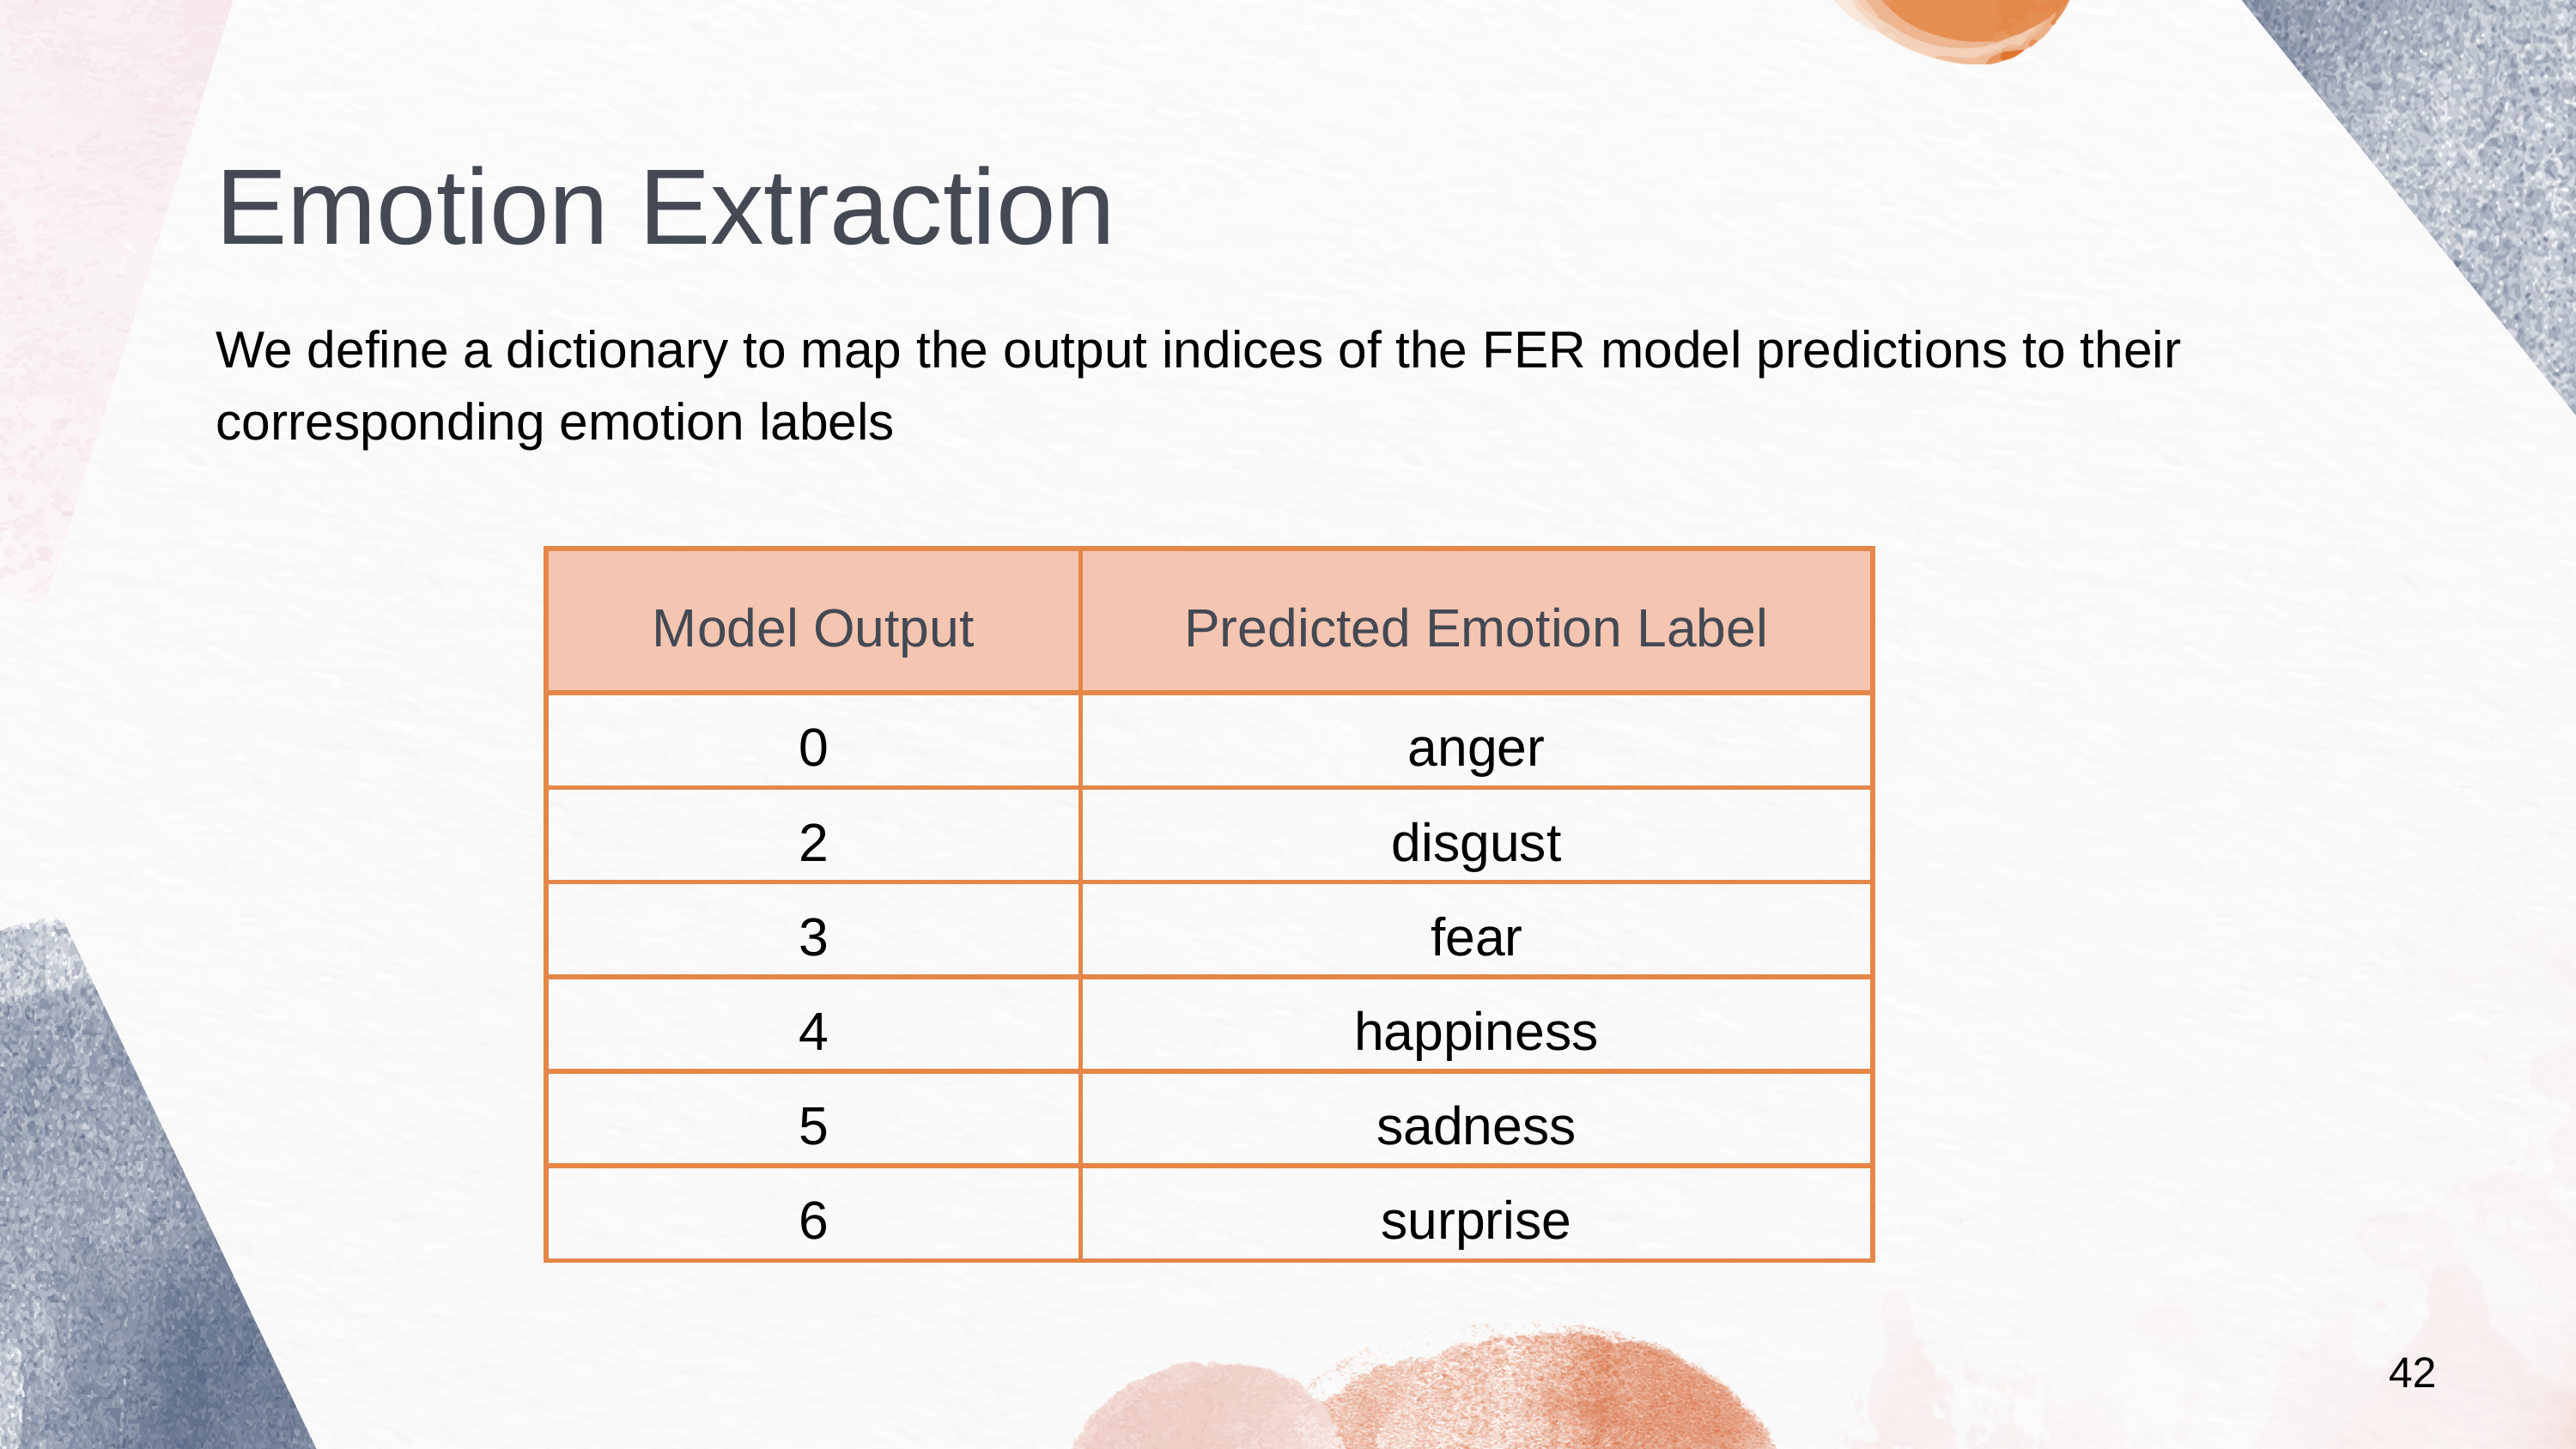

Emotion Extraction
We define a dictionary to map the output indices of the FER model predictions to their corresponding emotion labels
| Model Output | Predicted Emotion Label |
| --- | --- |
| 0 | anger |
| 2 | disgust |
| 3 | fear |
| 4 | happiness |
| 5 | sadness |
| 6 | surprise |

42